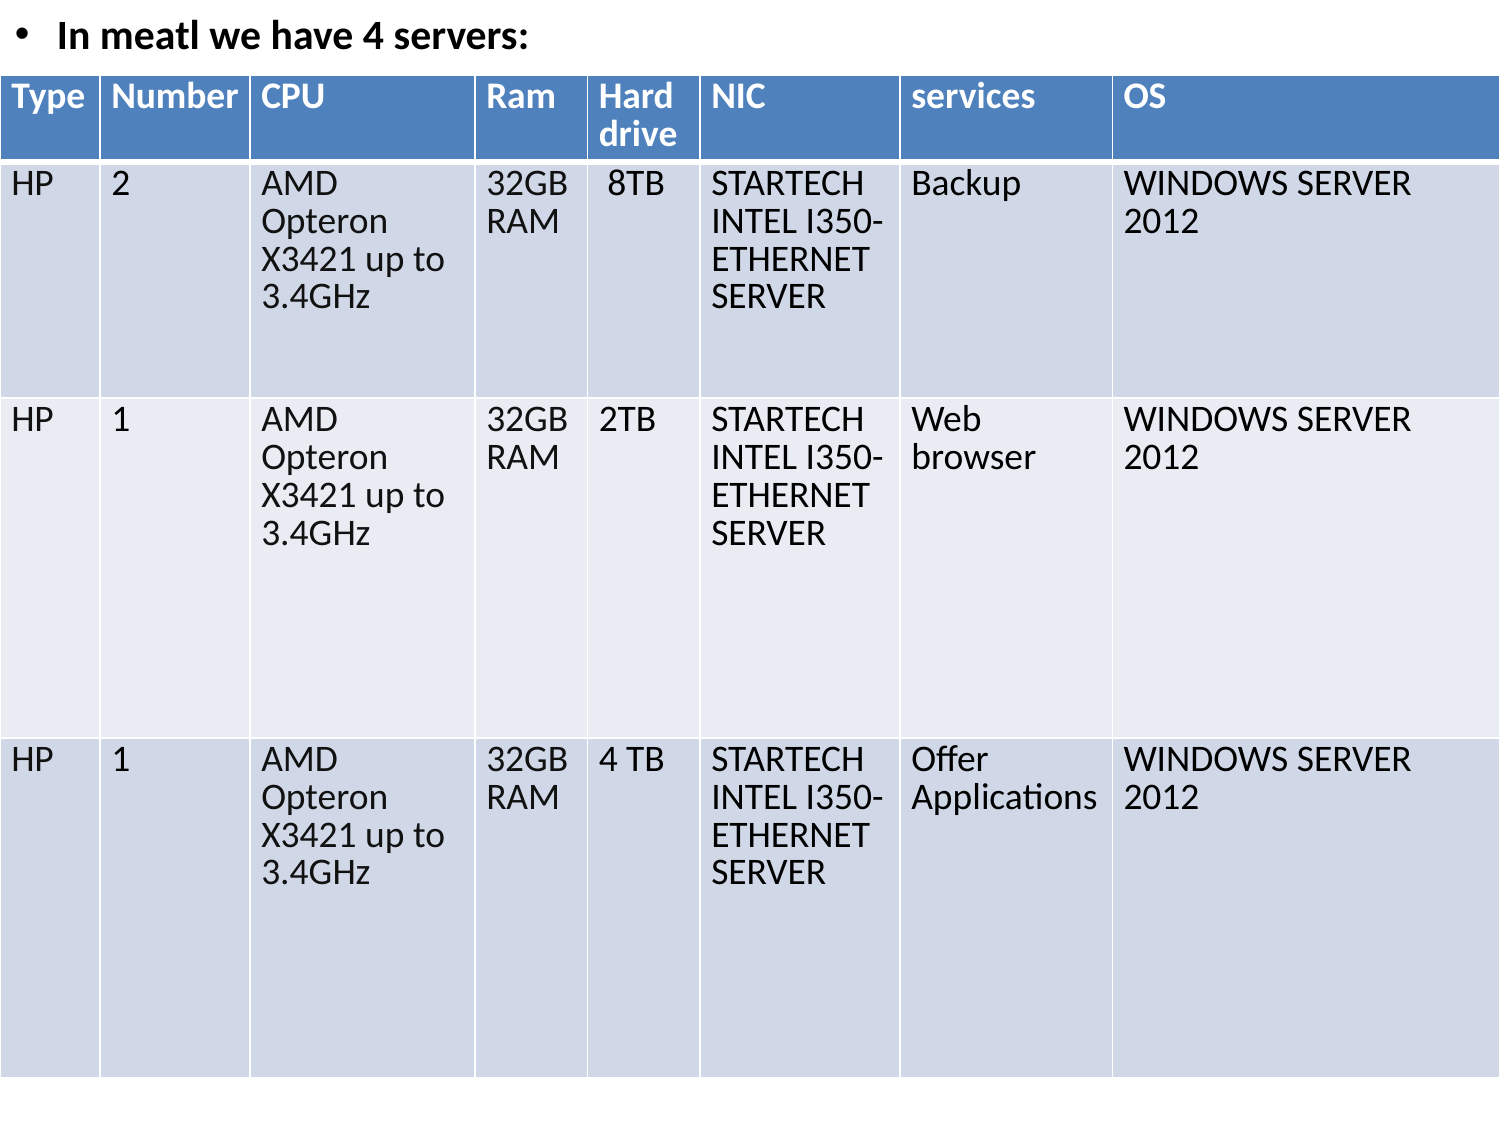

In meatl we have 4 servers:
| Type | Number | CPU | Ram | Hard drive | NIC | services | OS |
| --- | --- | --- | --- | --- | --- | --- | --- |
| HP | 2 | AMD Opteron X3421 up to 3.4GHz | 32GB RAM | 8TB | STARTECH INTEL I350-ETHERNET SERVER | Backup | WINDOWS SERVER 2012 |
| HP | 1 | AMD Opteron X3421 up to 3.4GHz | 32GB RAM | 2TB | STARTECH INTEL I350-ETHERNET SERVER | Web browser | WINDOWS SERVER 2012 |
| HP | 1 | AMD Opteron X3421 up to 3.4GHz | 32GB RAM | 4 TB | STARTECH INTEL I350-ETHERNET SERVER | Offer Applications | WINDOWS SERVER 2012 |